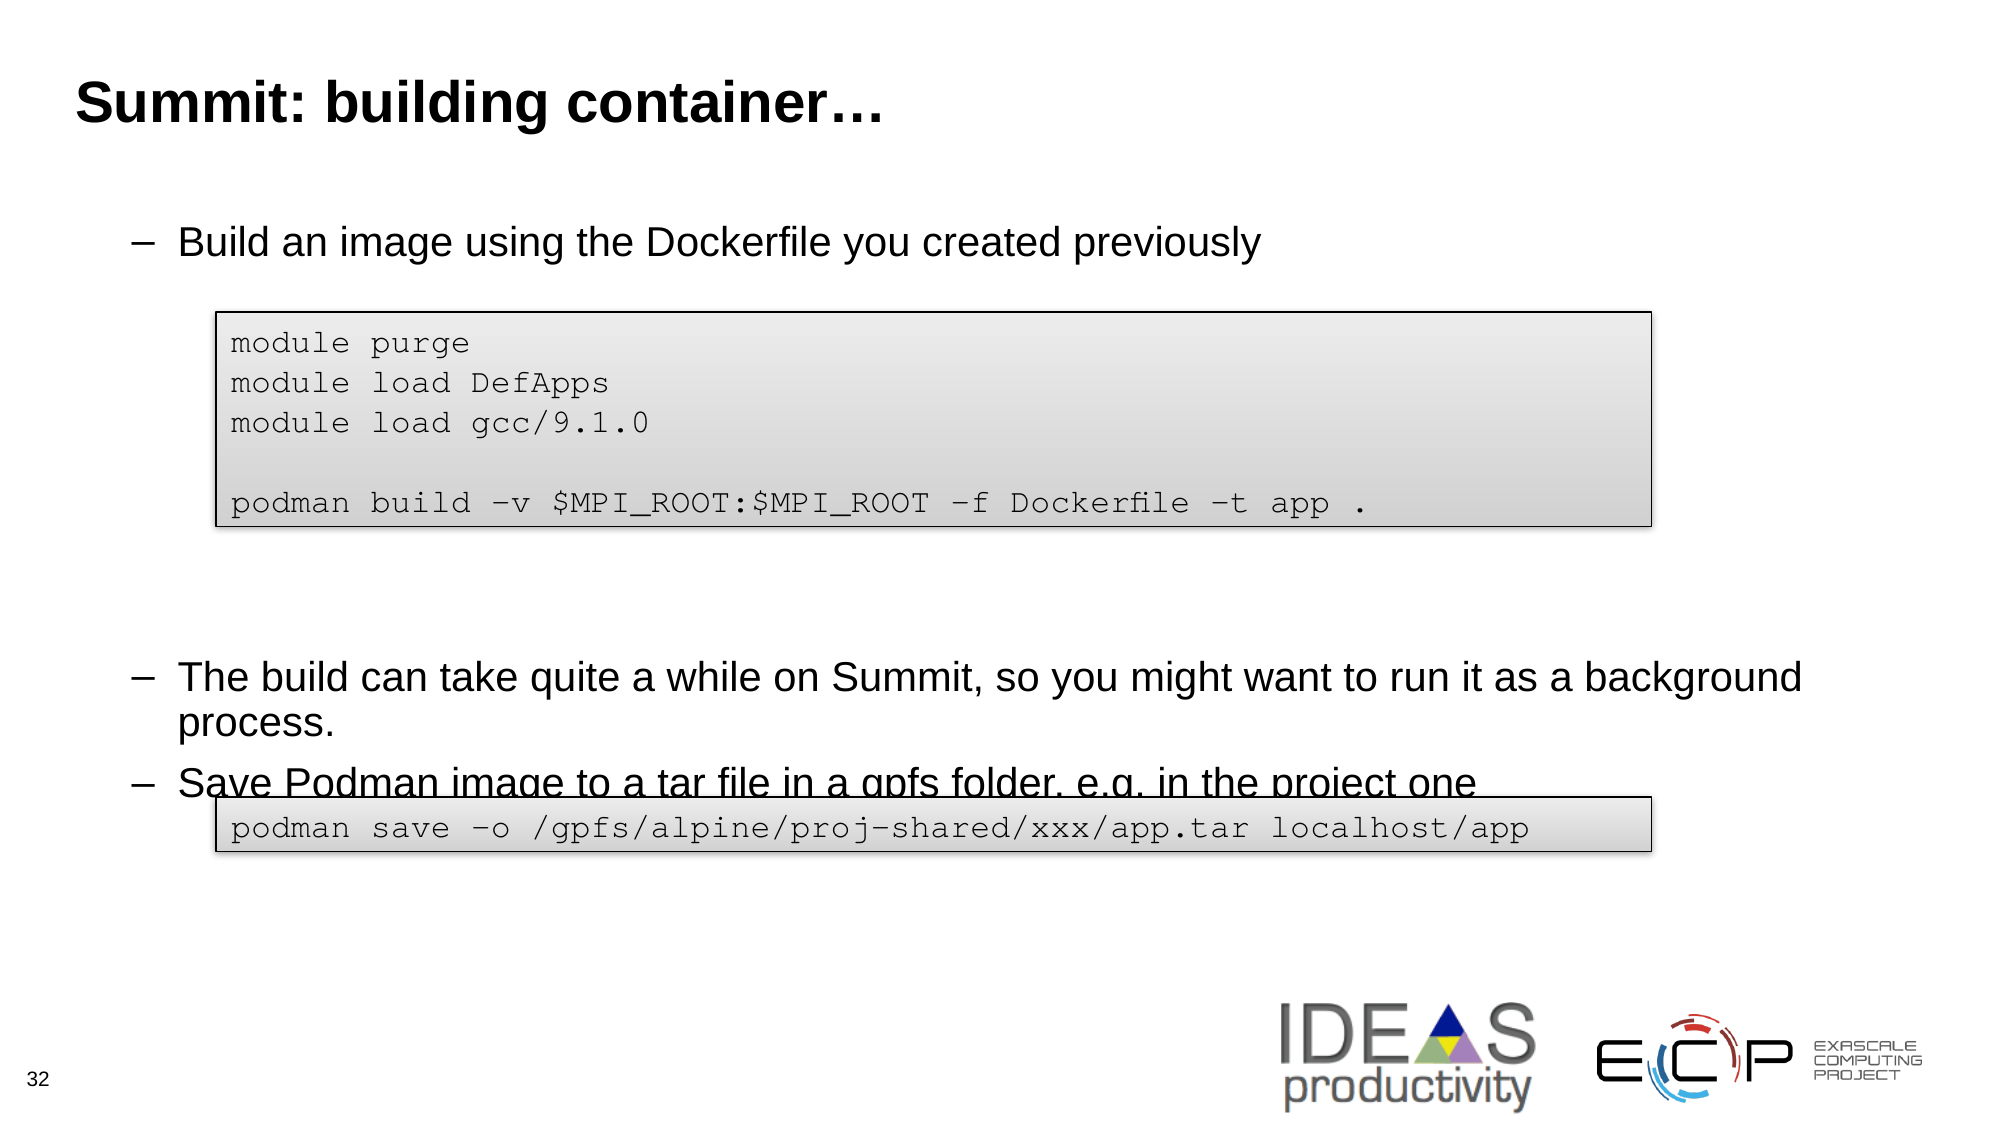

# Summit: building container…
Build an image using the Dockerfile you created previously

The build can take quite a while on Summit, so you might want to run it as a background process.
Save Podman image to a tar file in a gpfs folder, e.g. in the project one
module purge
module load DefApps
module load gcc/9.1.0

podman build -v $MPI_ROOT:$MPI_ROOT -f Dockerfile -t app .
podman save -o /gpfs/alpine/proj-shared/xxx/app.tar localhost/app